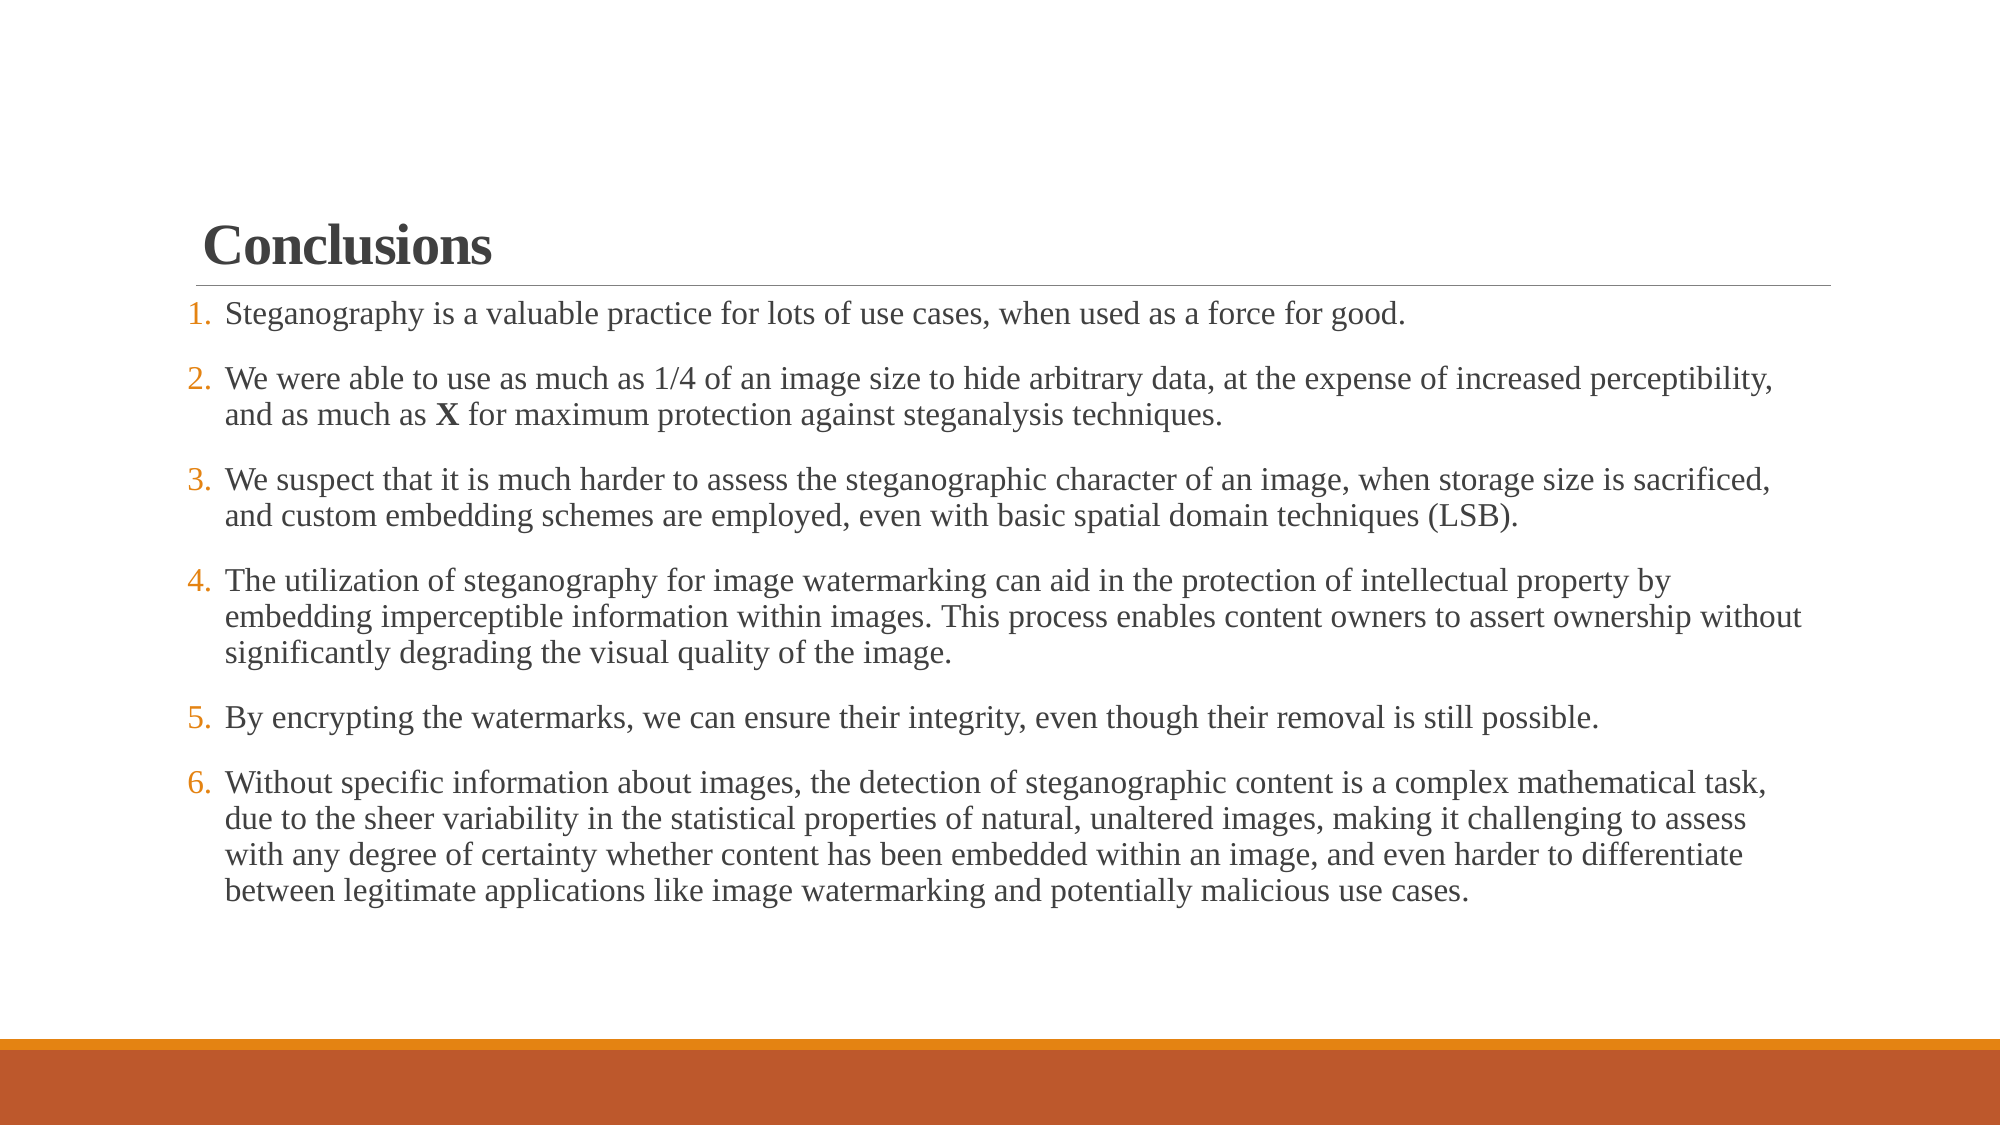

# Conclusions
Steganography is a valuable practice for lots of use cases, when used as a force for good.
We were able to use as much as 1/4 of an image size to hide arbitrary data, at the expense of increased perceptibility, and as much as X for maximum protection against steganalysis techniques.
We suspect that it is much harder to assess the steganographic character of an image, when storage size is sacrificed, and custom embedding schemes are employed, even with basic spatial domain techniques (LSB).
The utilization of steganography for image watermarking can aid in the protection of intellectual property by embedding imperceptible information within images. This process enables content owners to assert ownership without significantly degrading the visual quality of the image.
By encrypting the watermarks, we can ensure their integrity, even though their removal is still possible.
Without specific information about images, the detection of steganographic content is a complex mathematical task, due to the sheer variability in the statistical properties of natural, unaltered images, making it challenging to assess with any degree of certainty whether content has been embedded within an image, and even harder to differentiate between legitimate applications like image watermarking and potentially malicious use cases.